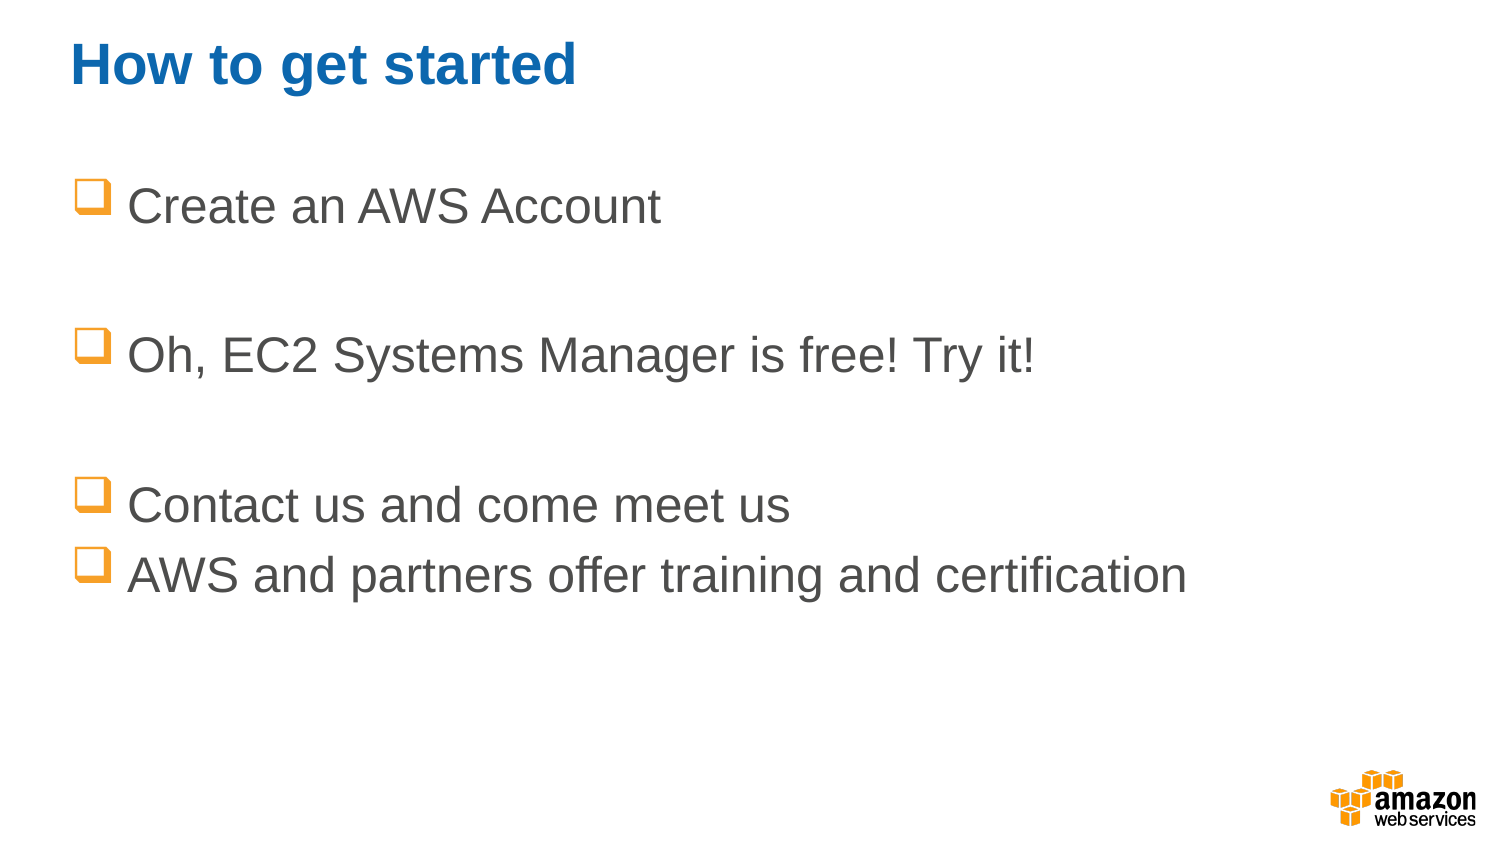

# How to get started
Create an AWS Account

Oh, EC2 Systems Manager is free! Try it!

Contact us and come meet us
AWS and partners offer training and certification